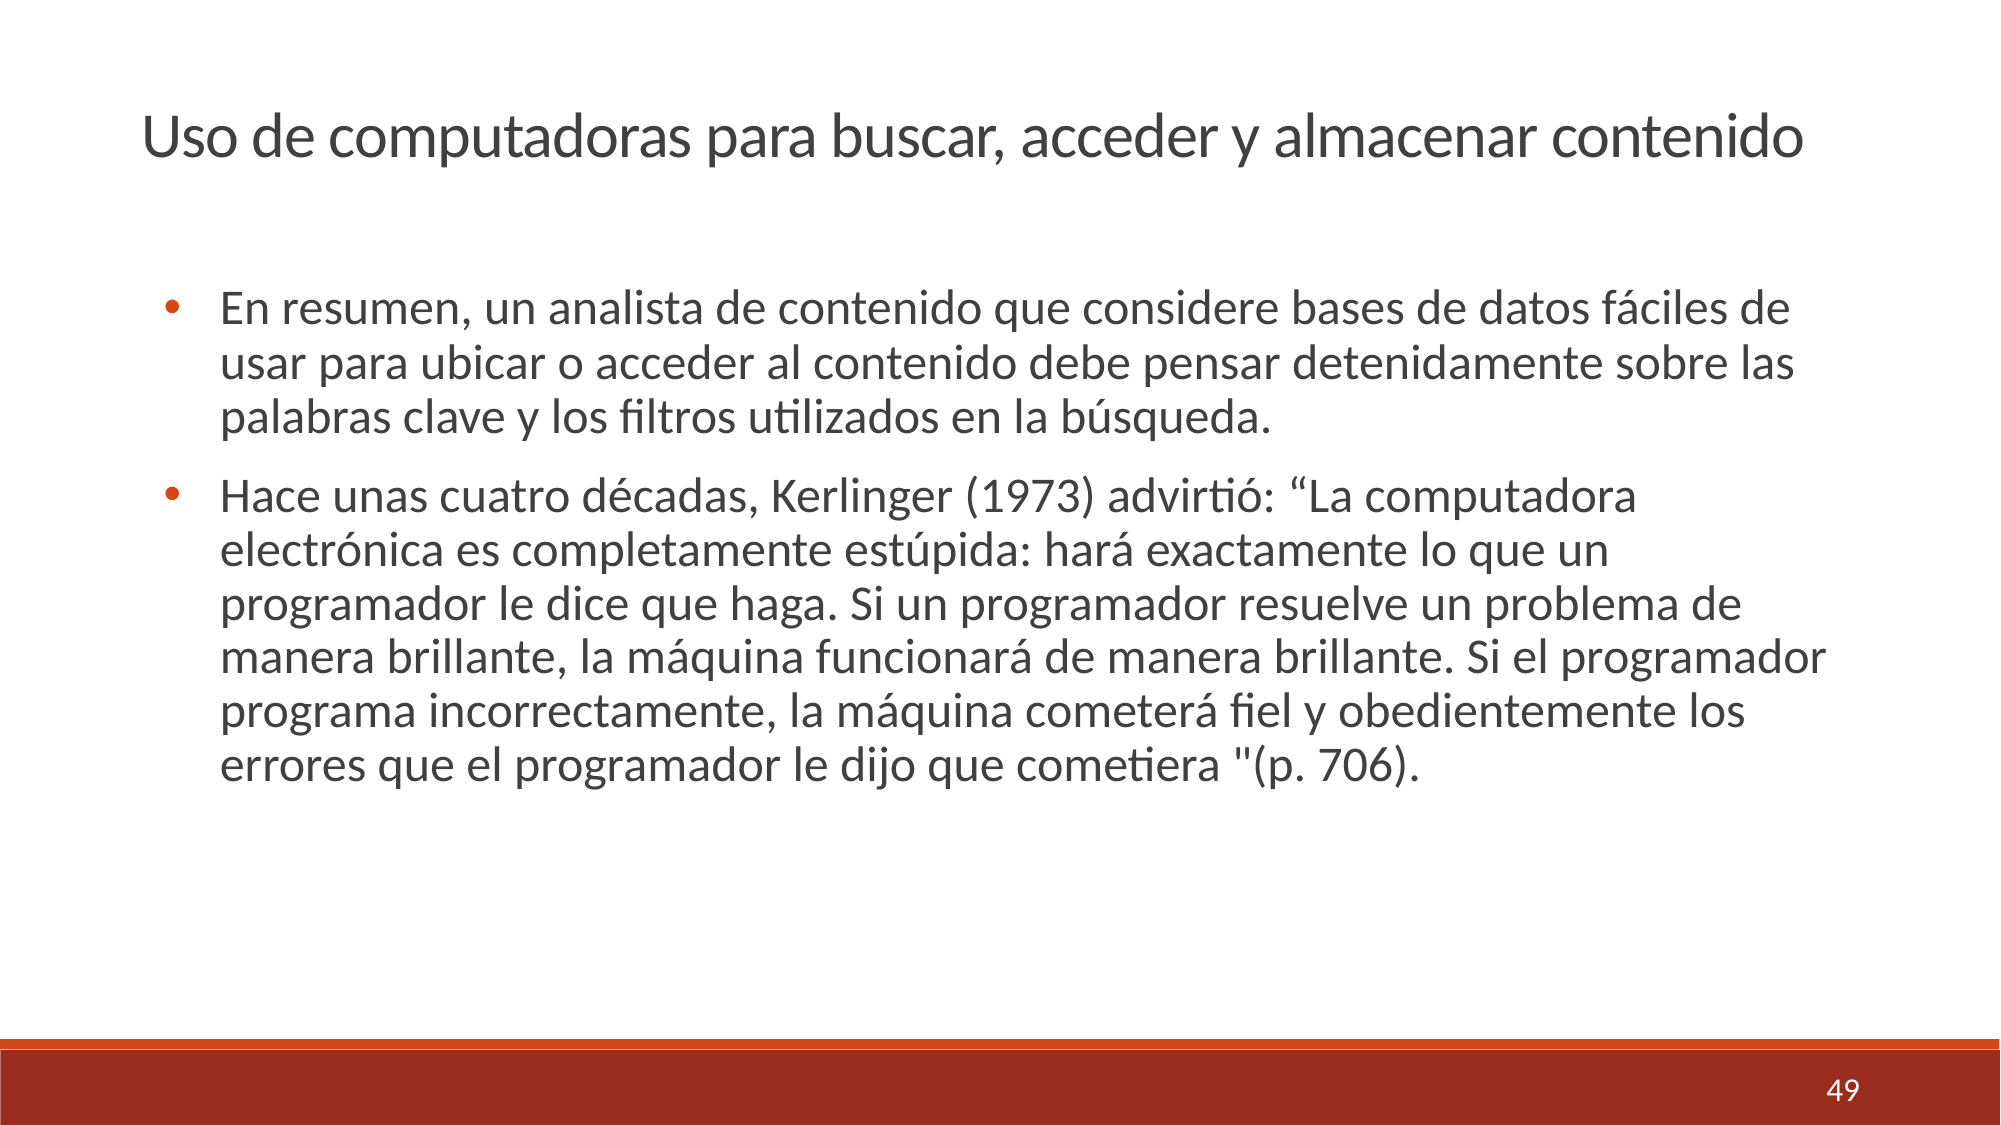

Uso de computadoras para buscar, acceder y almacenar contenido
En resumen, un analista de contenido que considere bases de datos fáciles de usar para ubicar o acceder al contenido debe pensar detenidamente sobre las palabras clave y los filtros utilizados en la búsqueda.
Hace unas cuatro décadas, Kerlinger (1973) advirtió: “La computadora electrónica es completamente estúpida: hará exactamente lo que un programador le dice que haga. Si un programador resuelve un problema de manera brillante, la máquina funcionará de manera brillante. Si el programador programa incorrectamente, la máquina cometerá fiel y obedientemente los errores que el programador le dijo que cometiera "(p. 706).
49